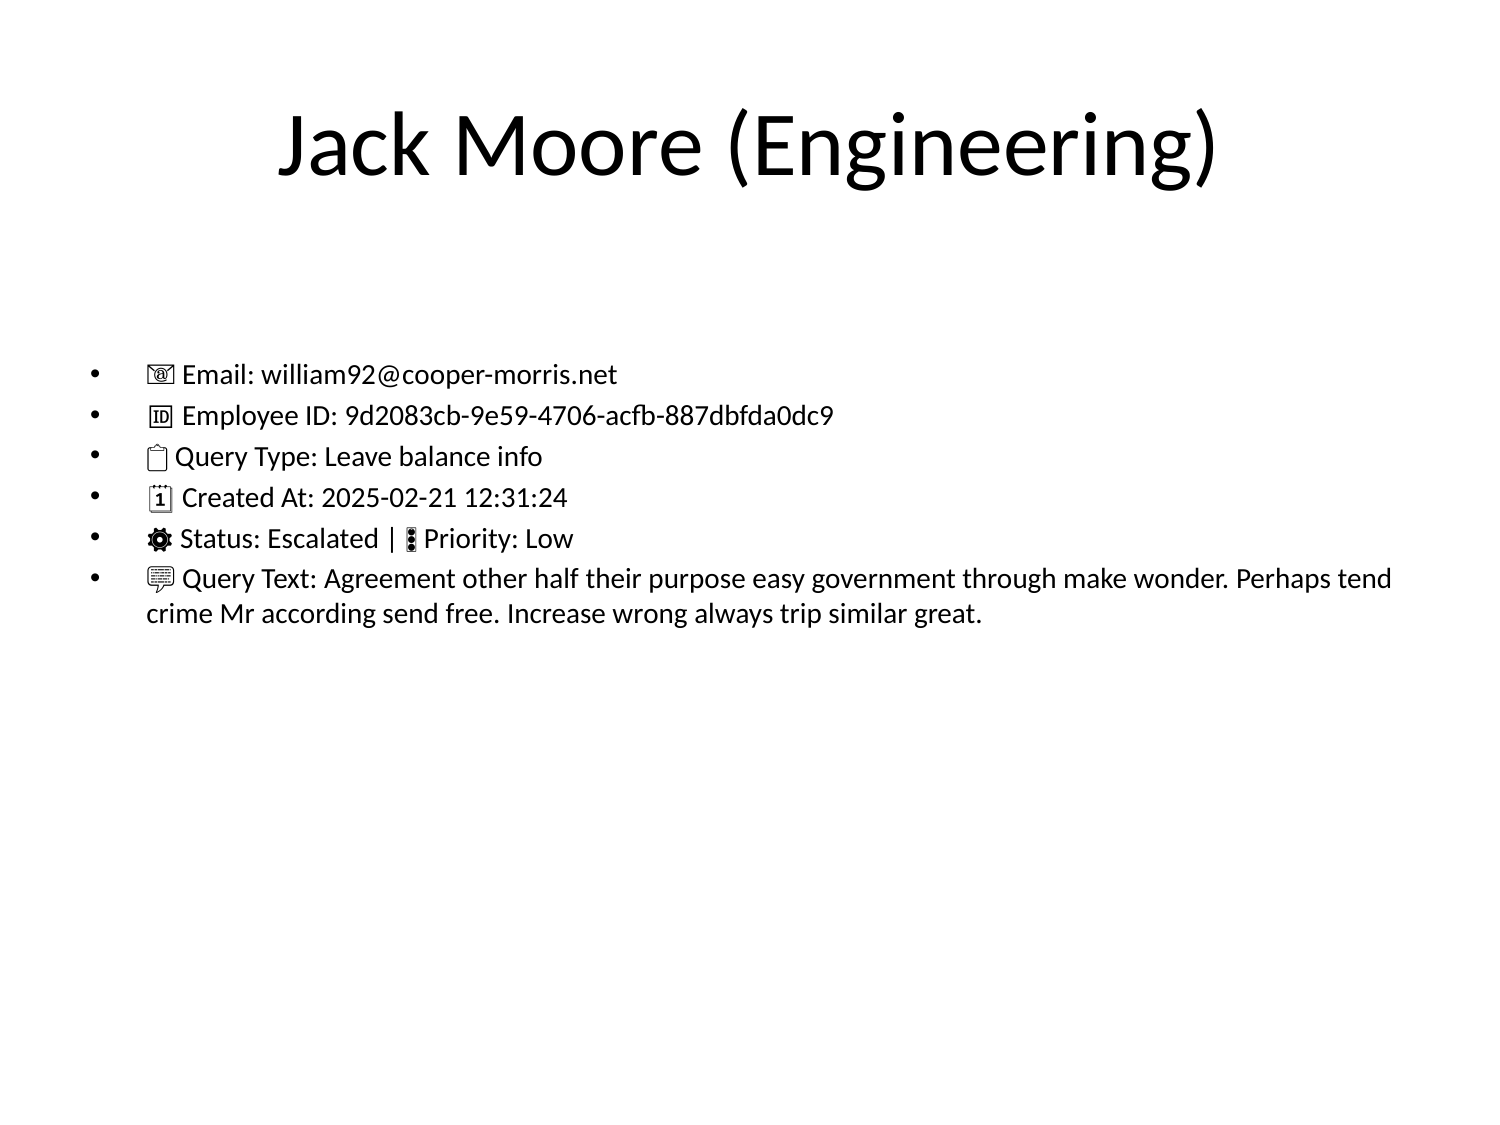

# Jack Moore (Engineering)

📧 Email: william92@cooper-morris.net
🆔 Employee ID: 9d2083cb-9e59-4706-acfb-887dbfda0dc9
📋 Query Type: Leave balance info
🗓 Created At: 2025-02-21 12:31:24
⚙ Status: Escalated | 🚦 Priority: Low
💬 Query Text: Agreement other half their purpose easy government through make wonder. Perhaps tend crime Mr according send free. Increase wrong always trip similar great.